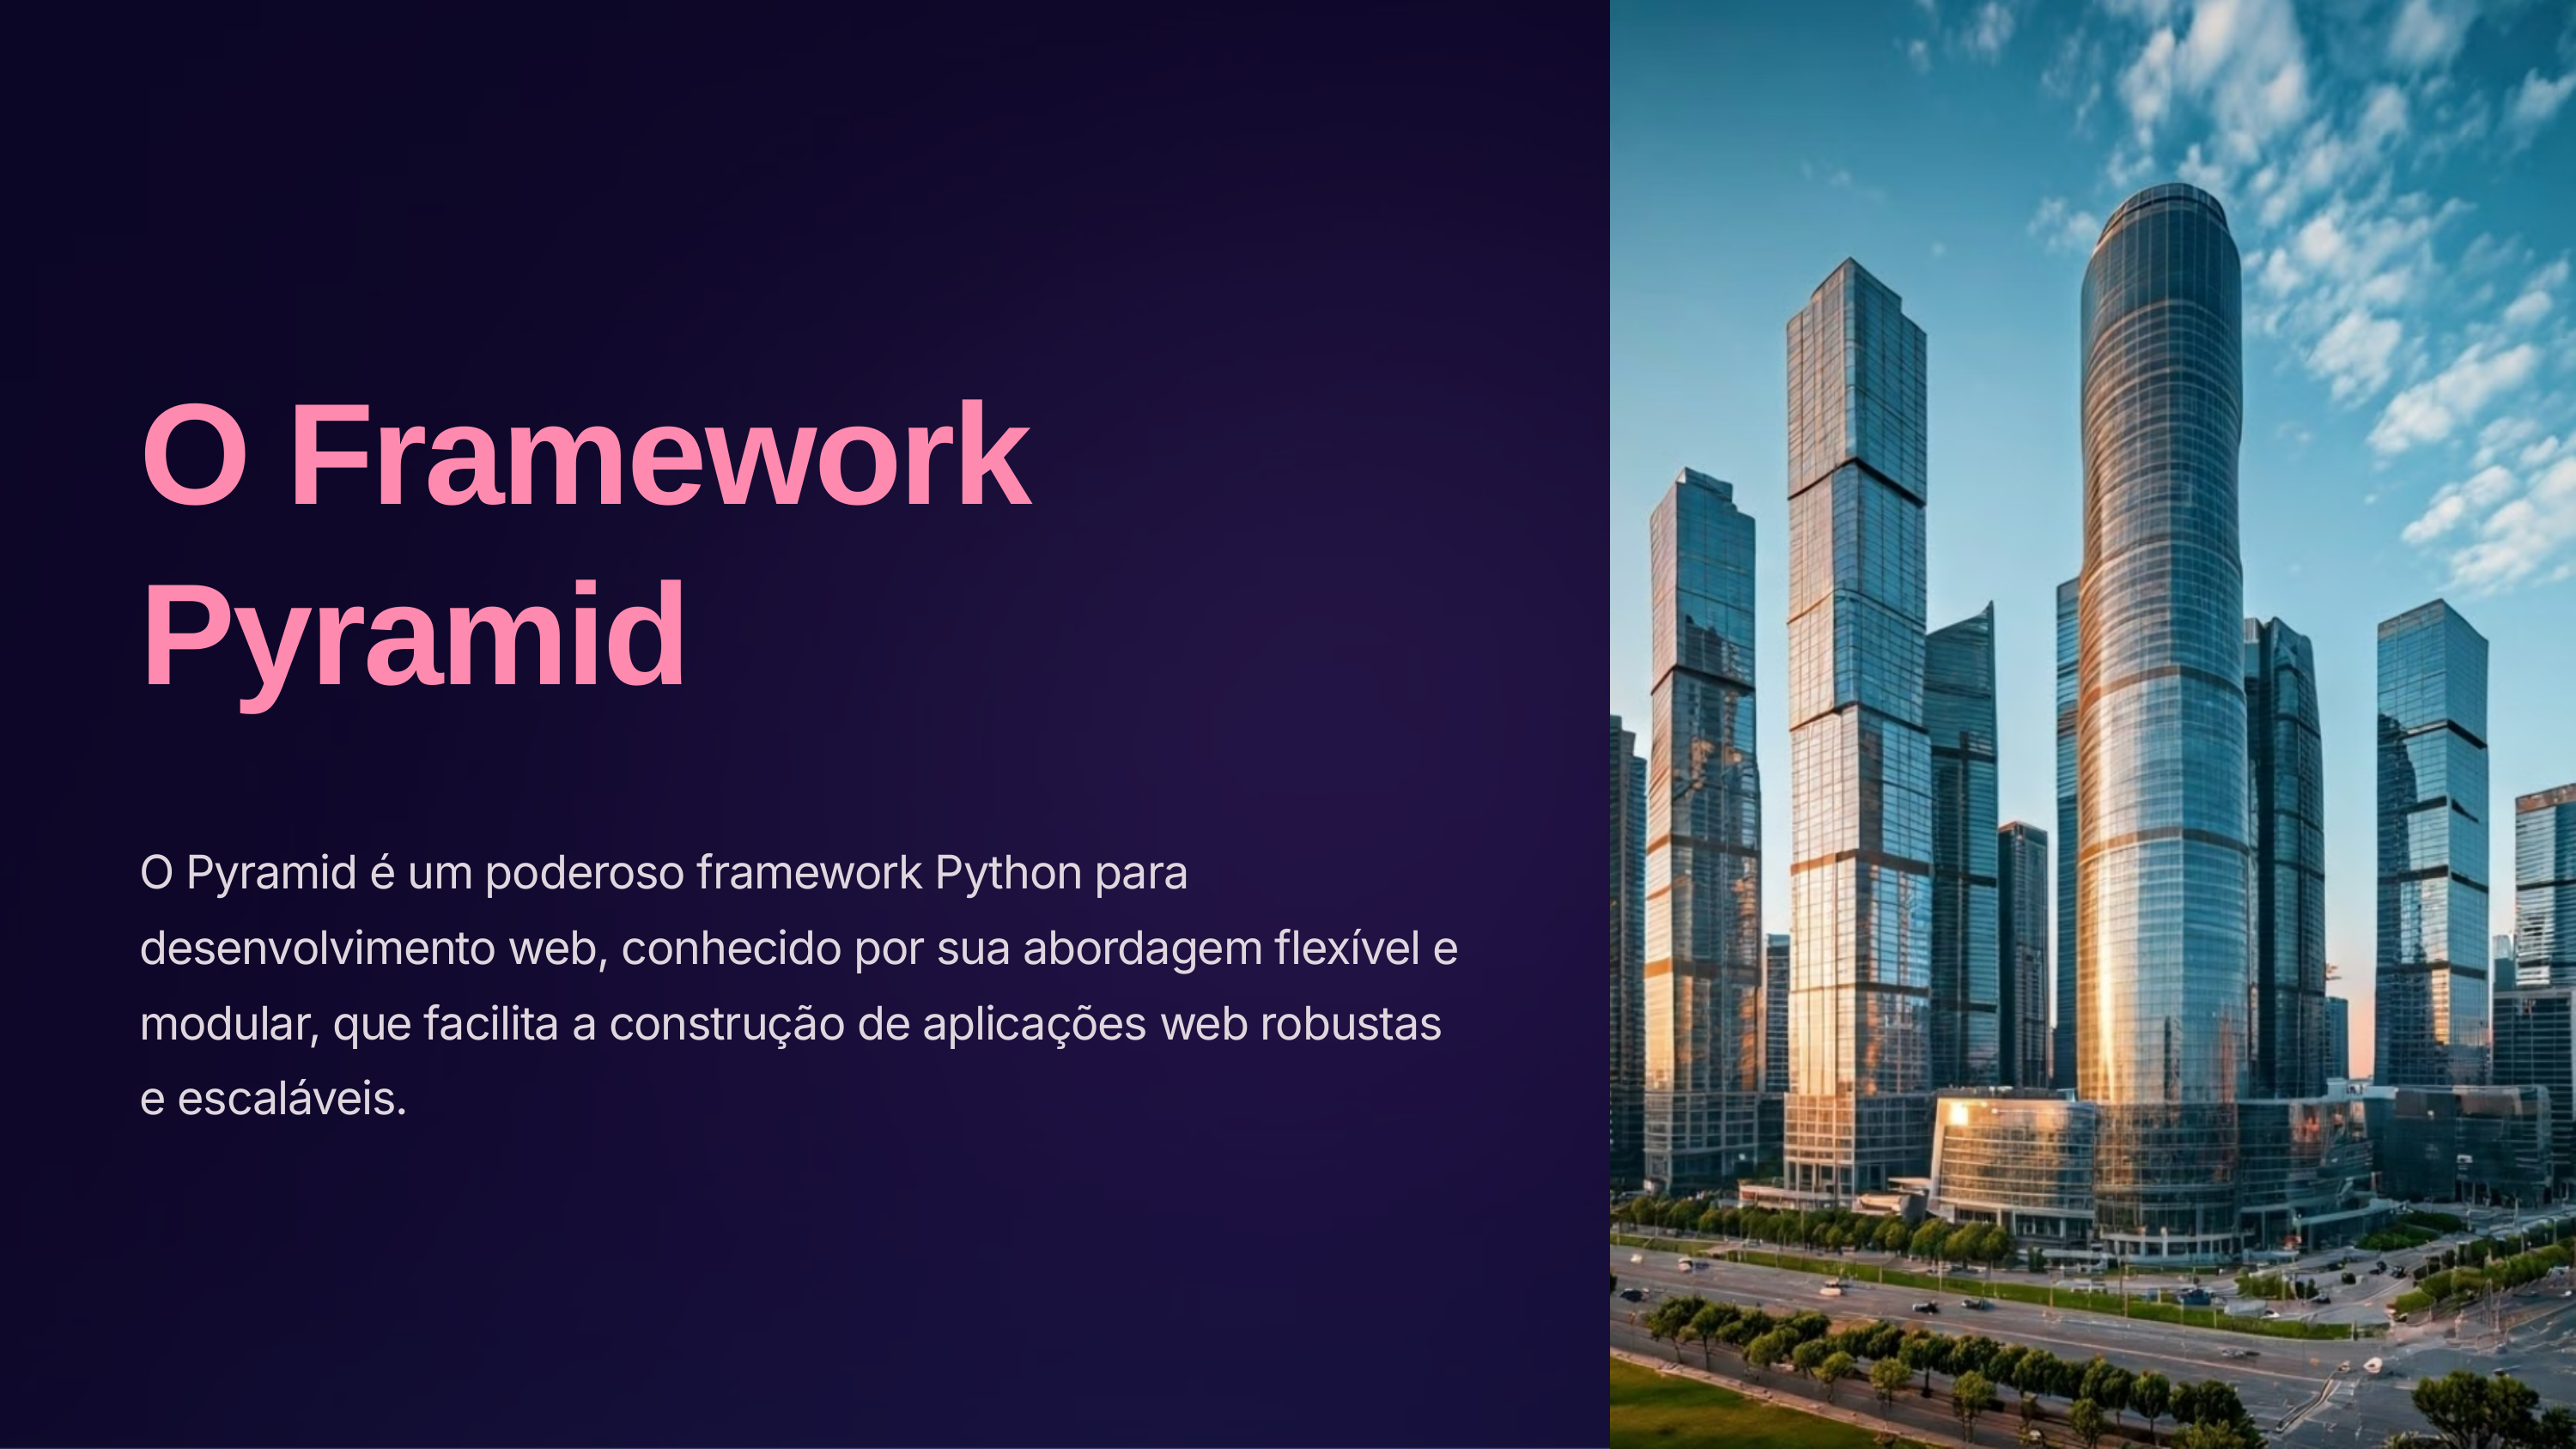

O Framework Pyramid
O Pyramid é um poderoso framework Python para desenvolvimento web, conhecido por sua abordagem flexível e modular, que facilita a construção de aplicações web robustas e escaláveis.